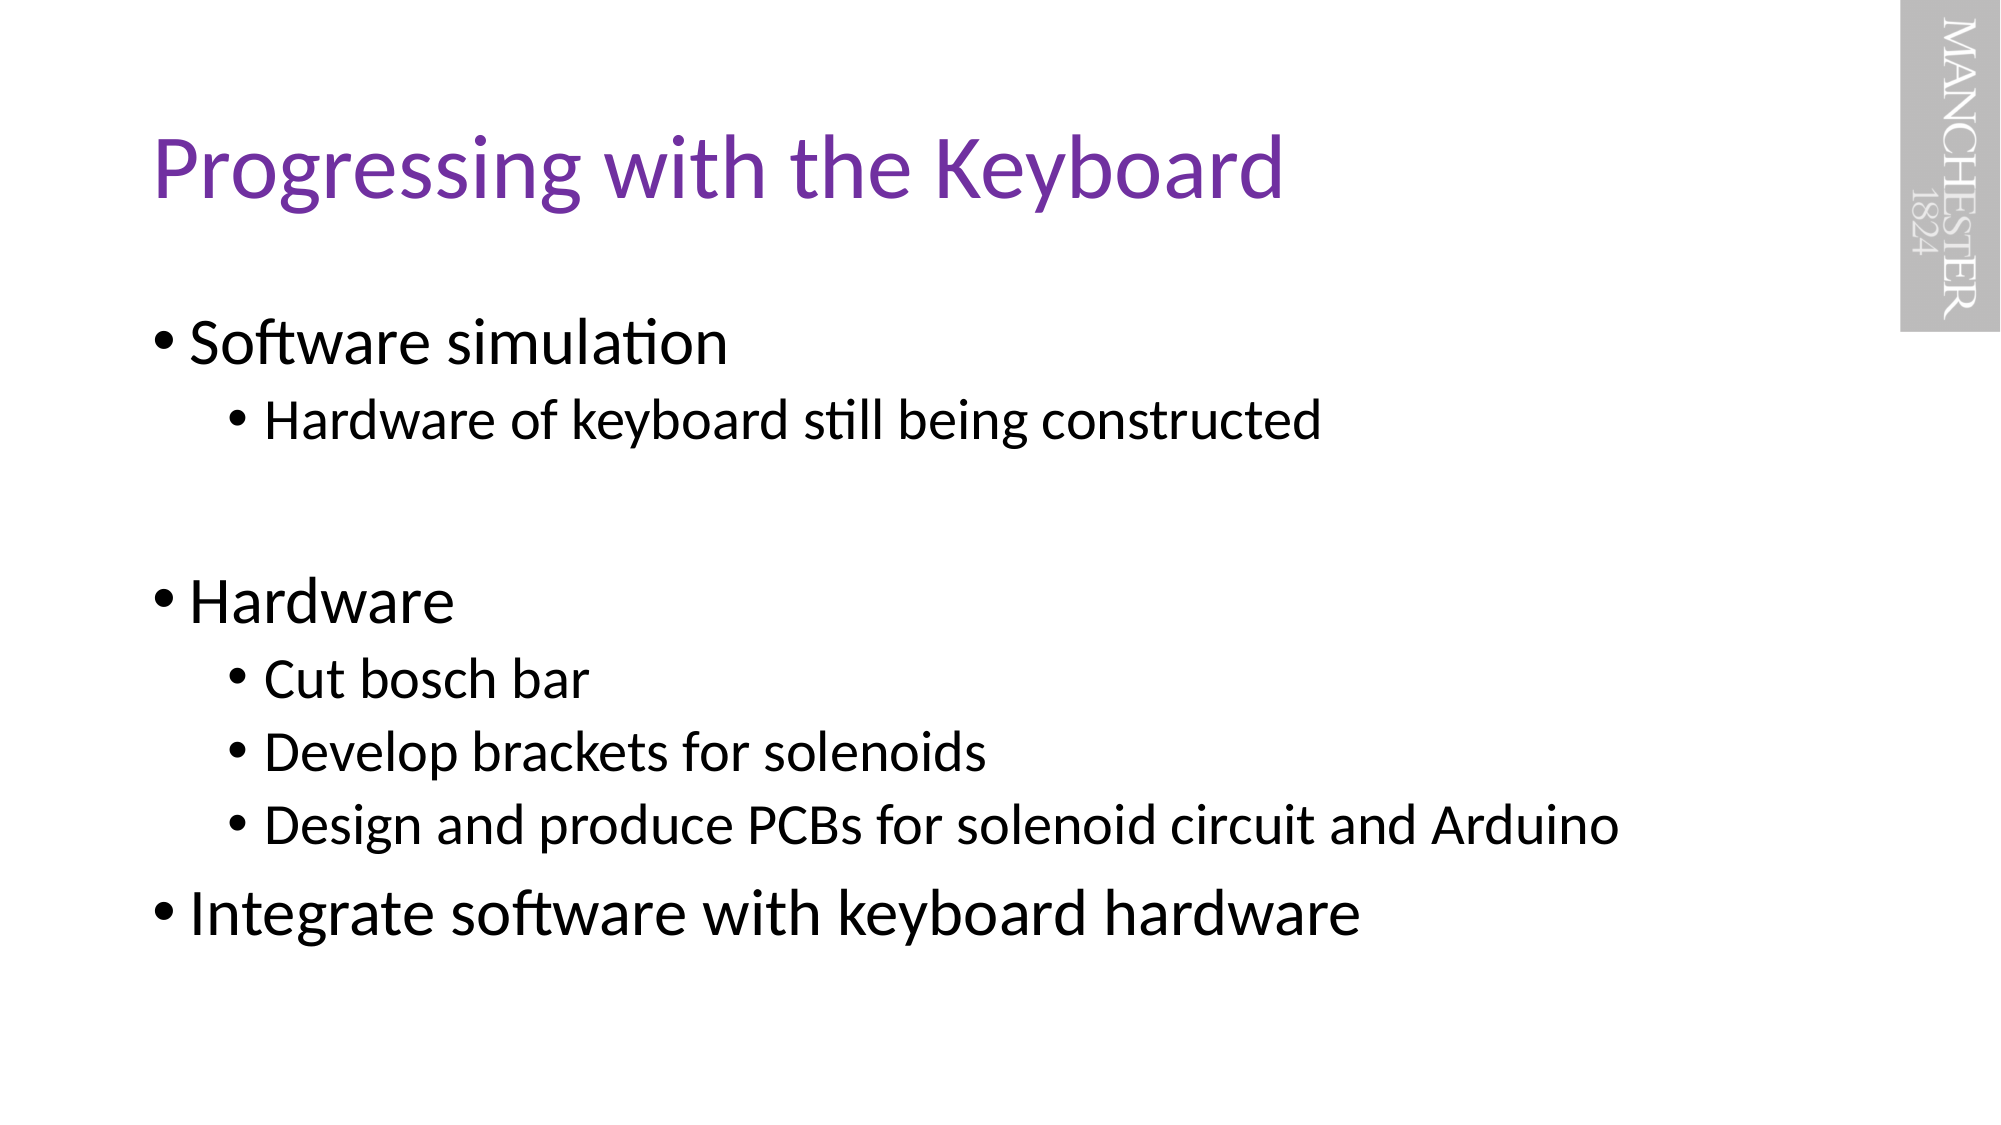

# Progressing with the Keyboard
Software simulation
Hardware of keyboard still being constructed

Hardware
Cut bosch bar
Develop brackets for solenoids
Design and produce PCBs for solenoid circuit and Arduino
Integrate software with keyboard hardware